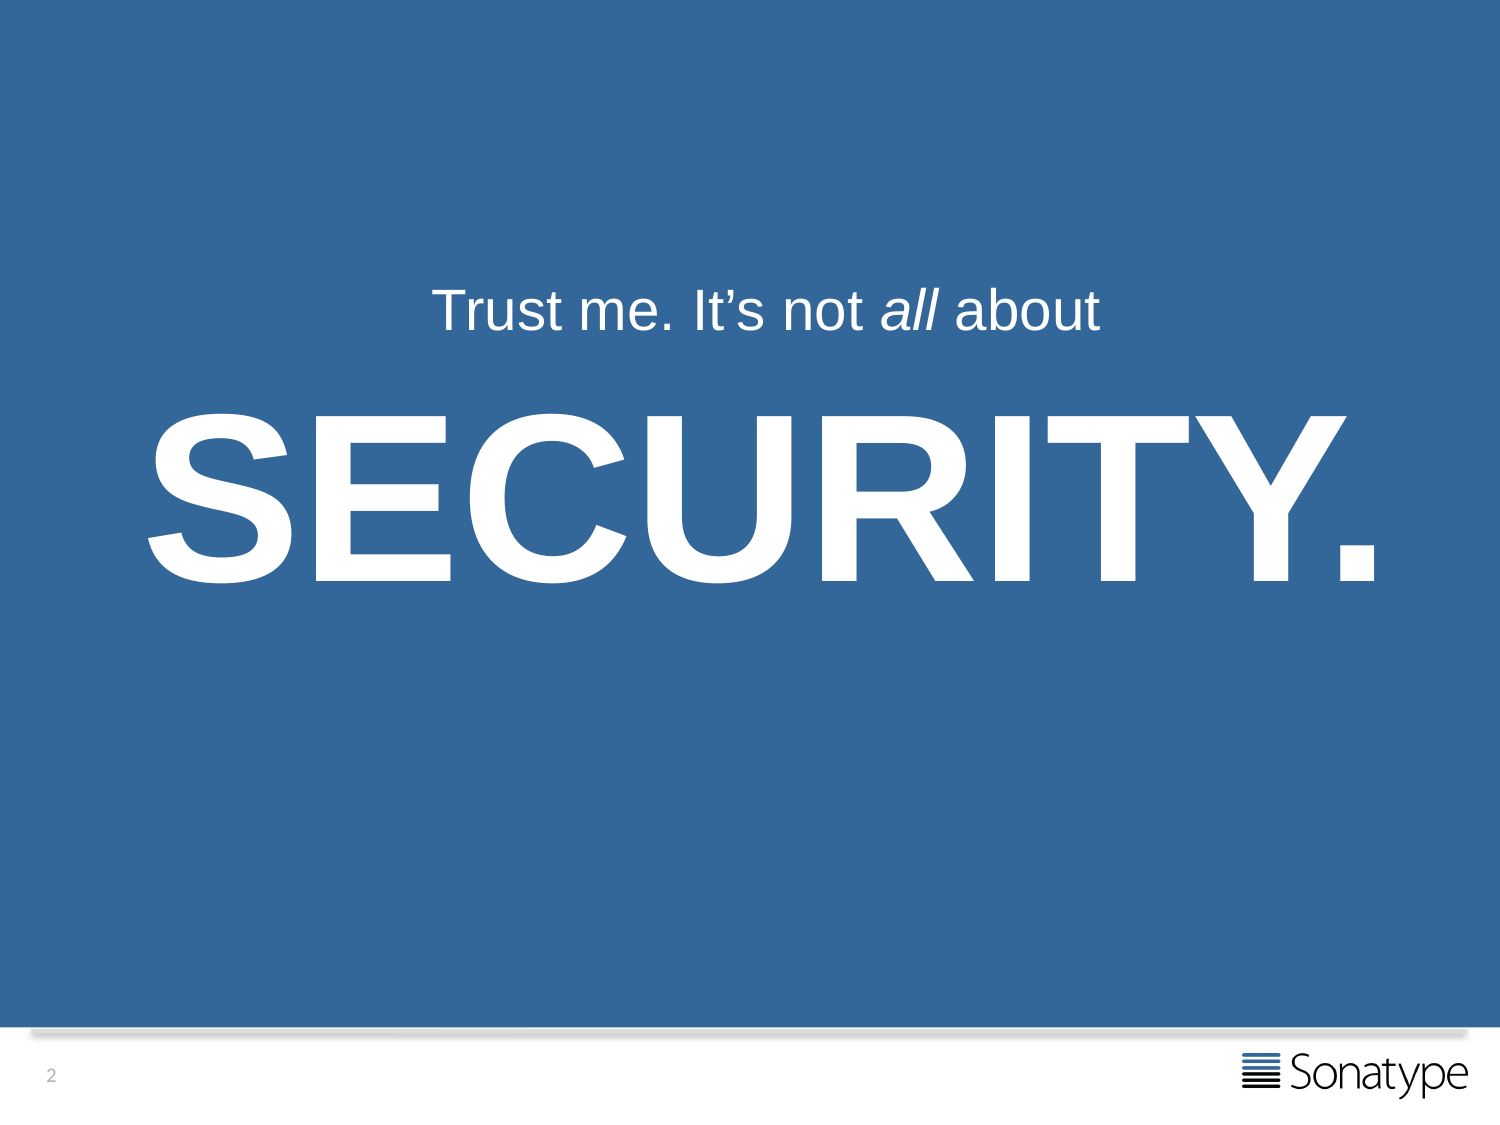

Trust me. It’s not all about
SECURITY.

2